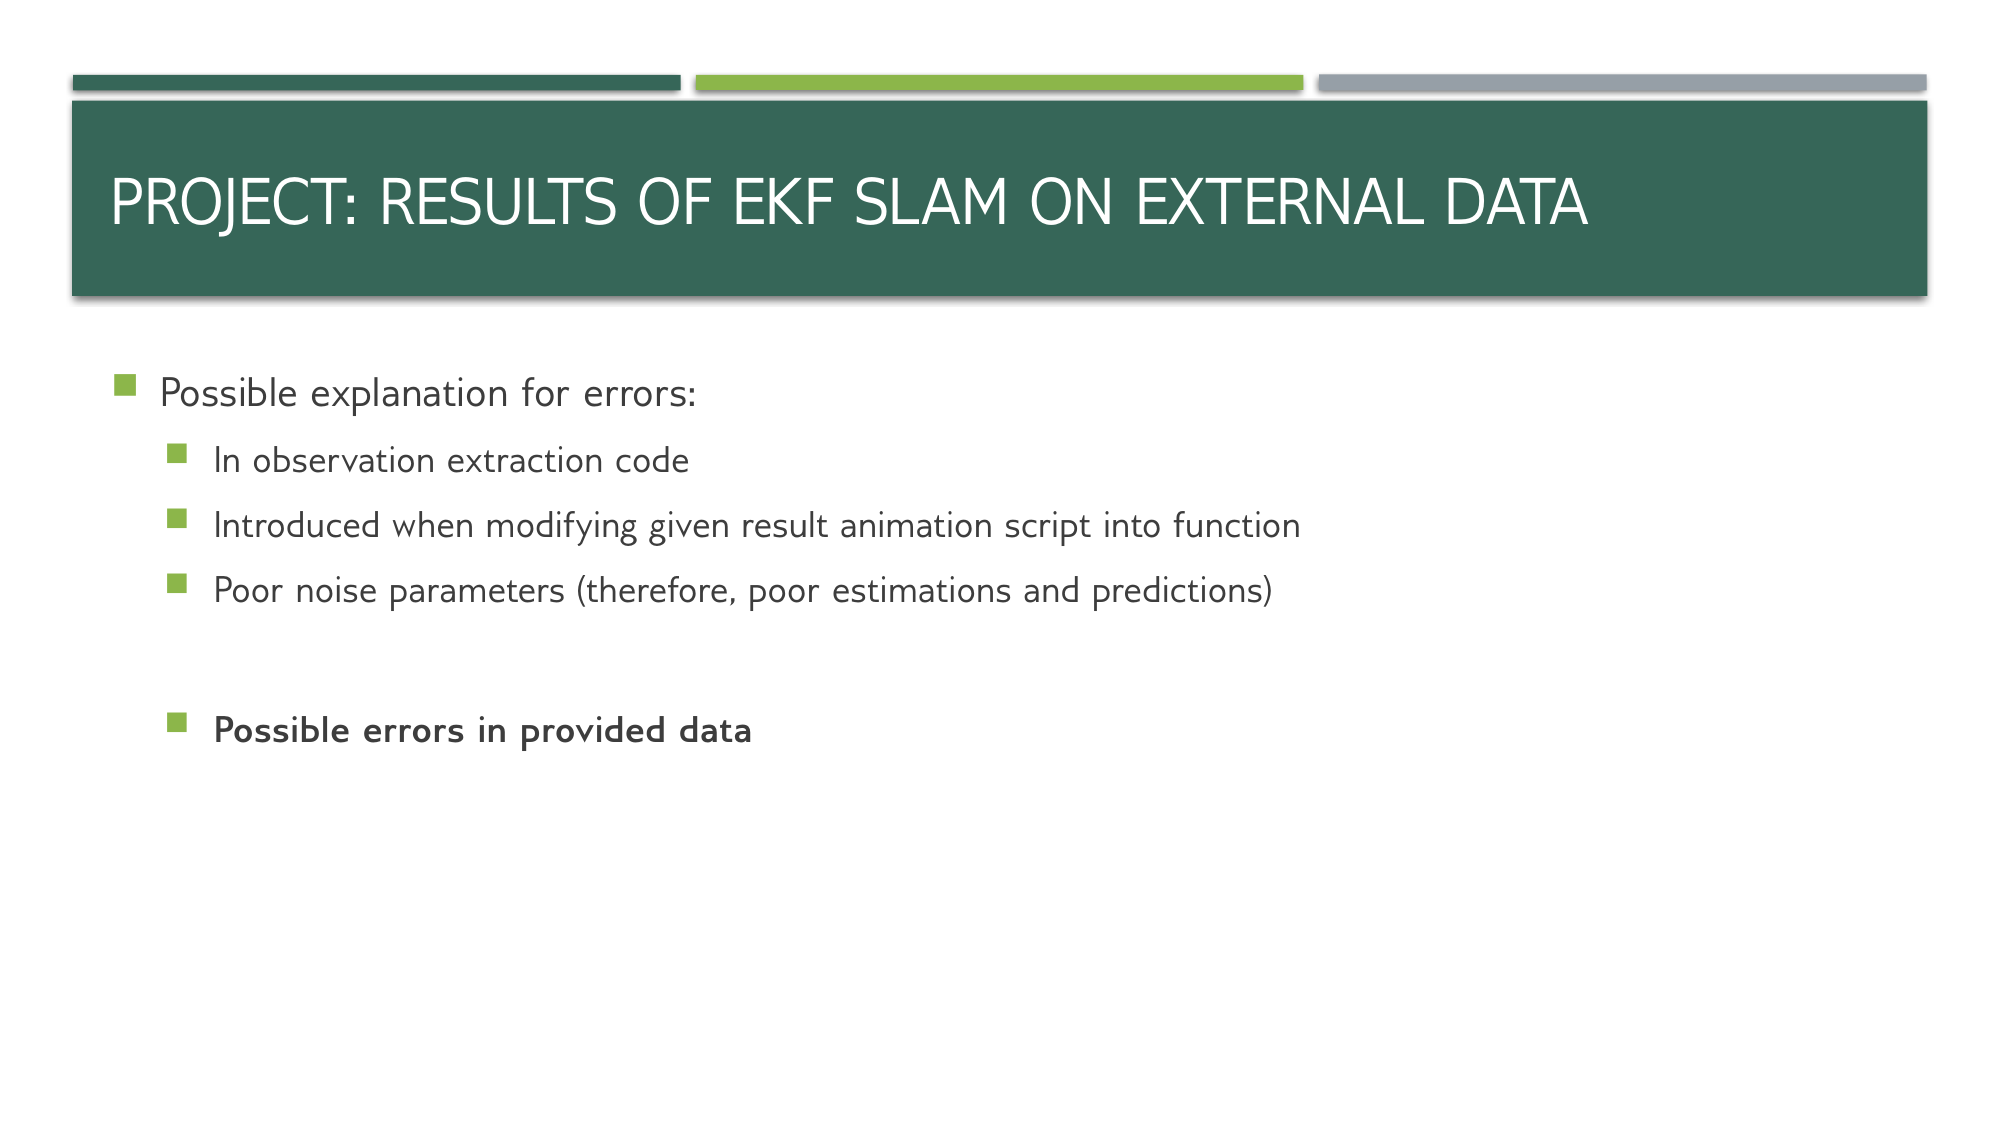

# Project: Results of EKF SLAM on External Data
Possible explanation for errors:
In observation extraction code
Introduced when modifying given result animation script into function
Poor noise parameters (therefore, poor estimations and predictions)

Possible errors in provided data